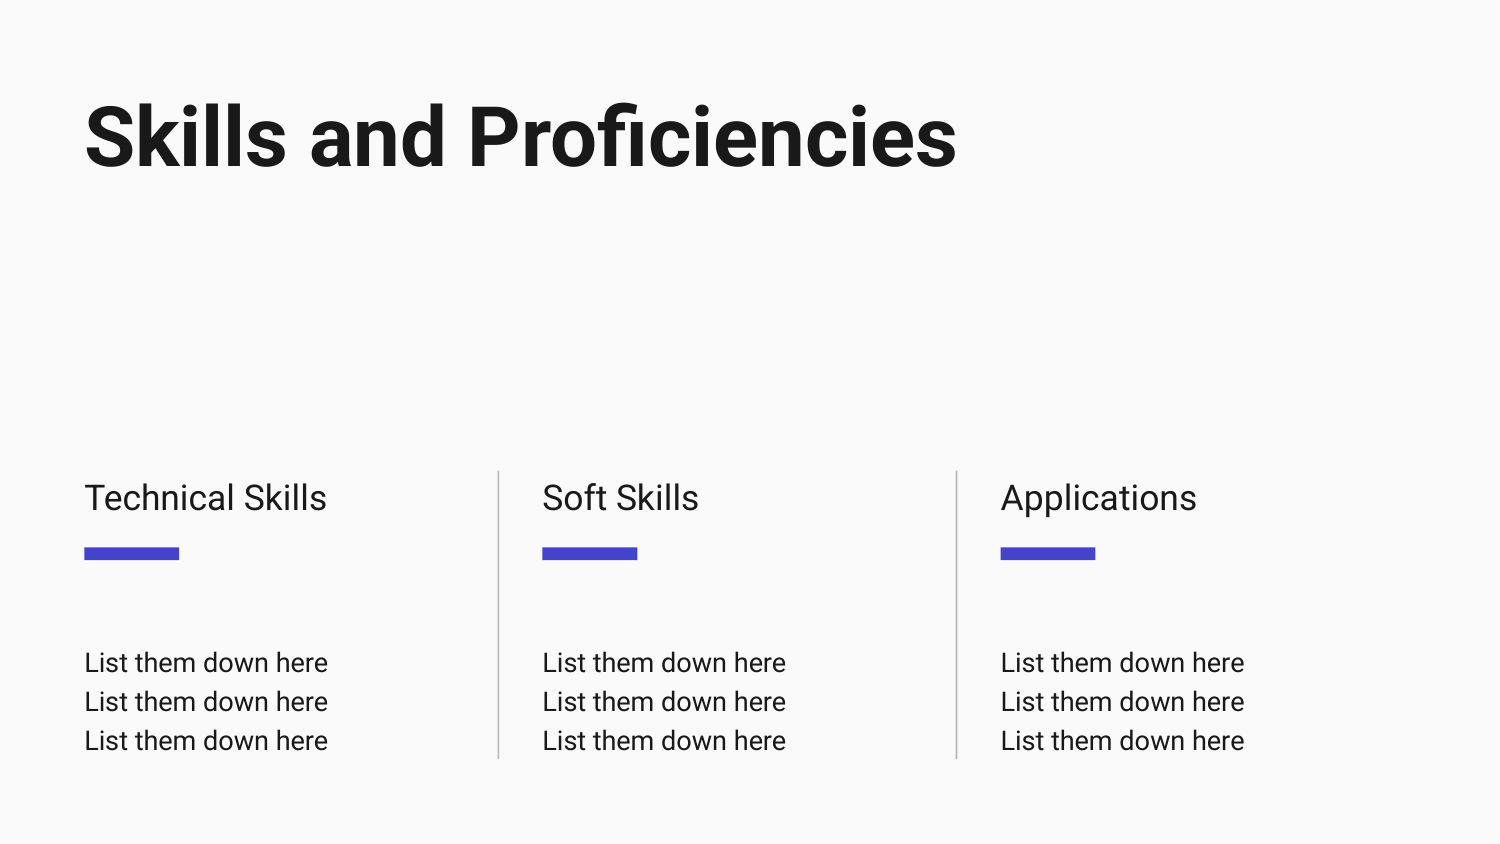

Skills and Proficiencies
Technical Skills

List them down here
List them down here
List them down here
Soft Skills

List them down here
List them down here
List them down here
Applications

List them down here
List them down here
List them down here